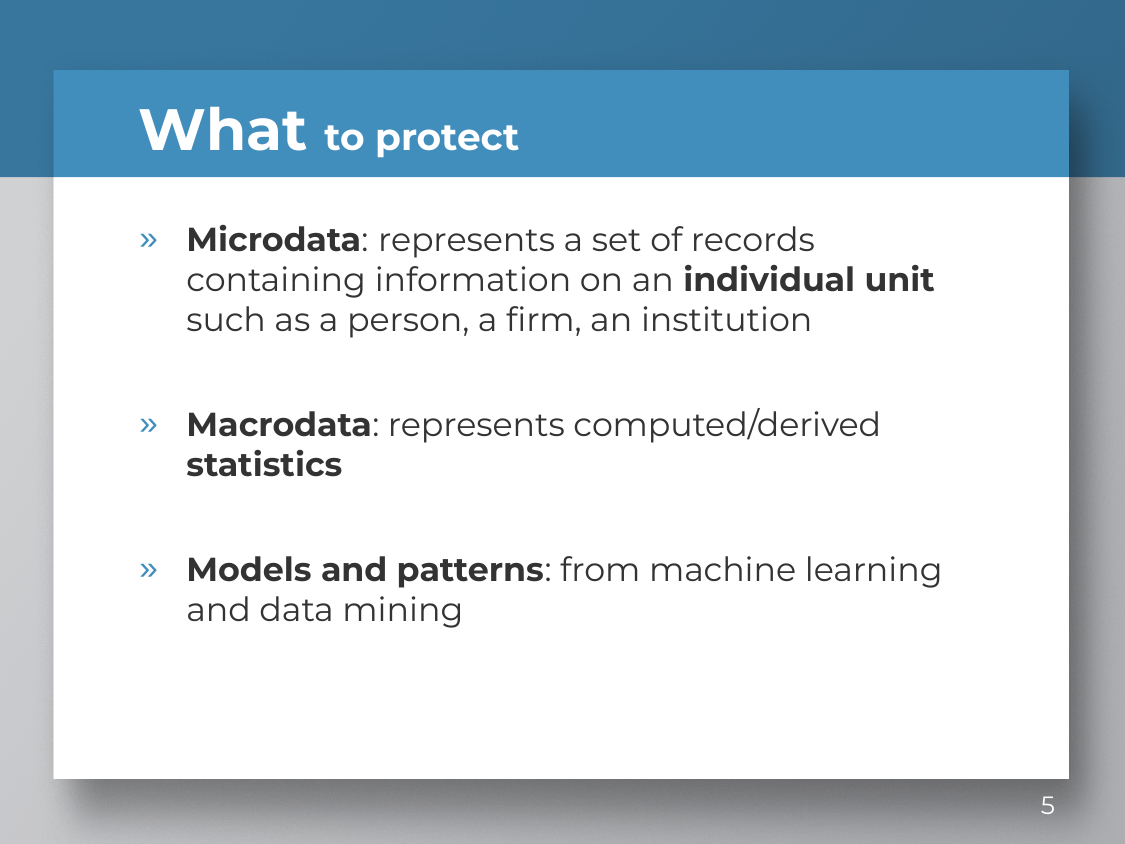

# What to protect
Microdata: represents a set of records containing information on an individual unit such as a person, a firm, an institution

Macrodata: represents computed/derived statistics

Models and patterns: from machine learning and data mining
5